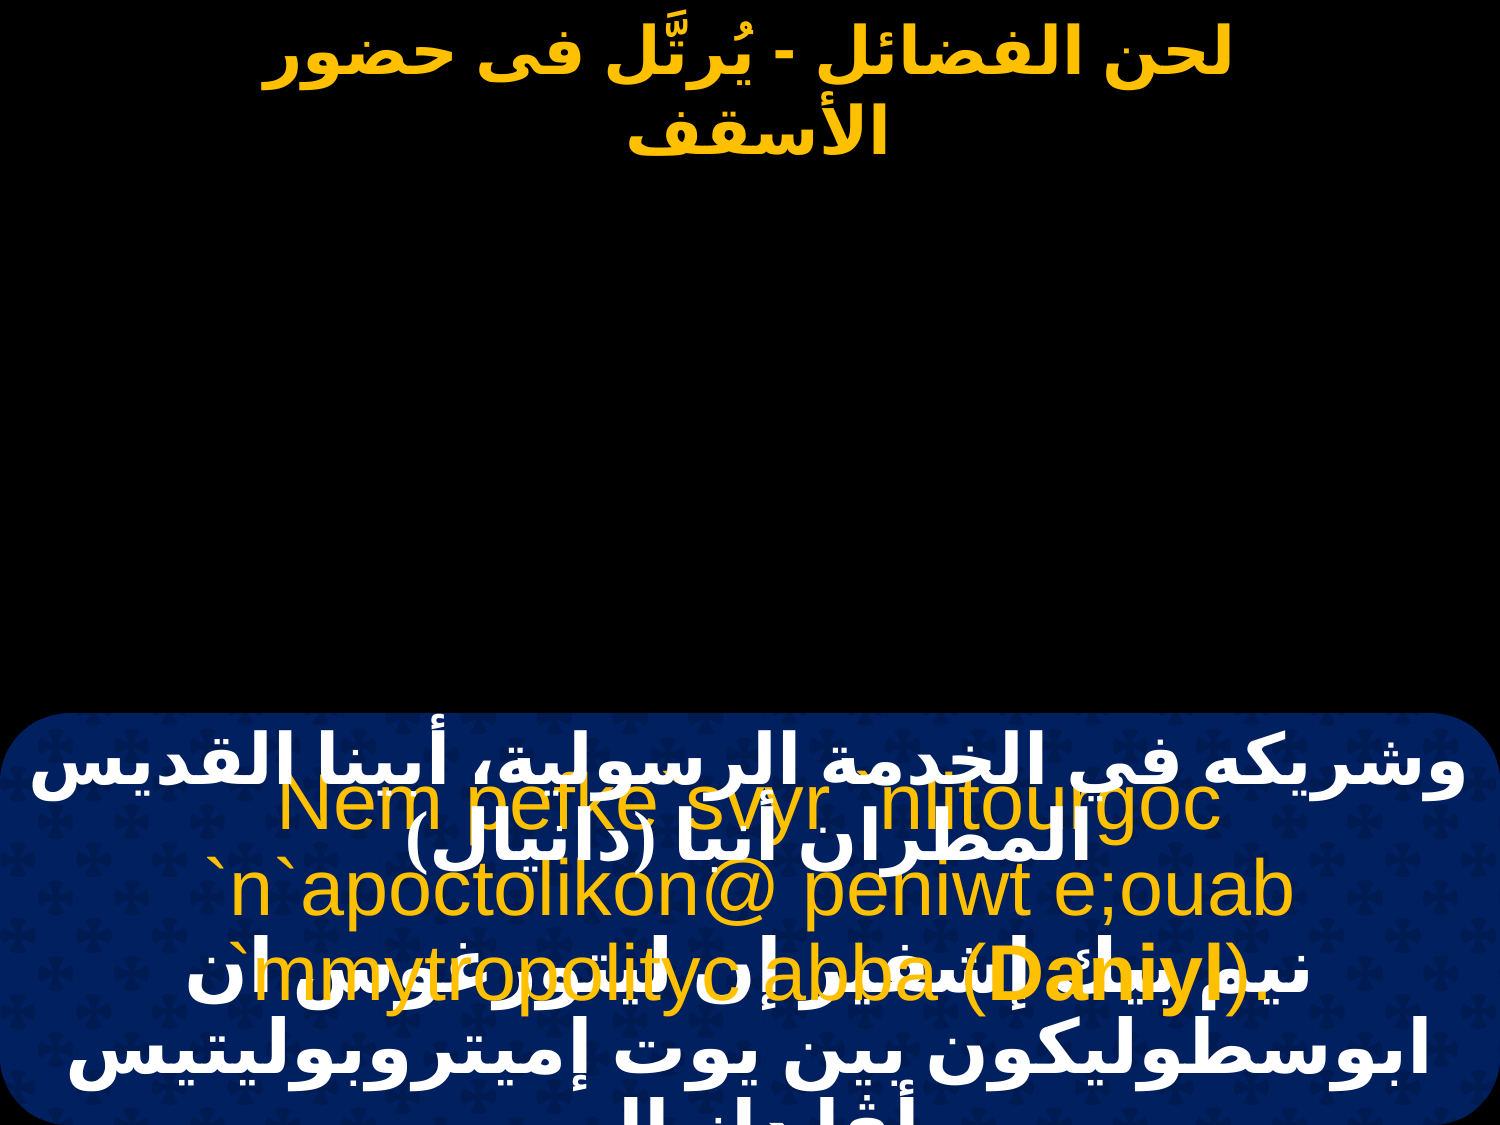

وشريكه في الخدمة الرسولية، أبينا القديس المطران أنبا (دانيال)
Nem pefke`svyr `nlitourgoc `n`apoctolikon@ peniwt e;ouab `mmytropolityc abba (Daniyl).
نيم بيك إشفير إن ليتورغوس ان ابوسطوليكون بين يوت إميتروبوليتيس أﭭا دانيال